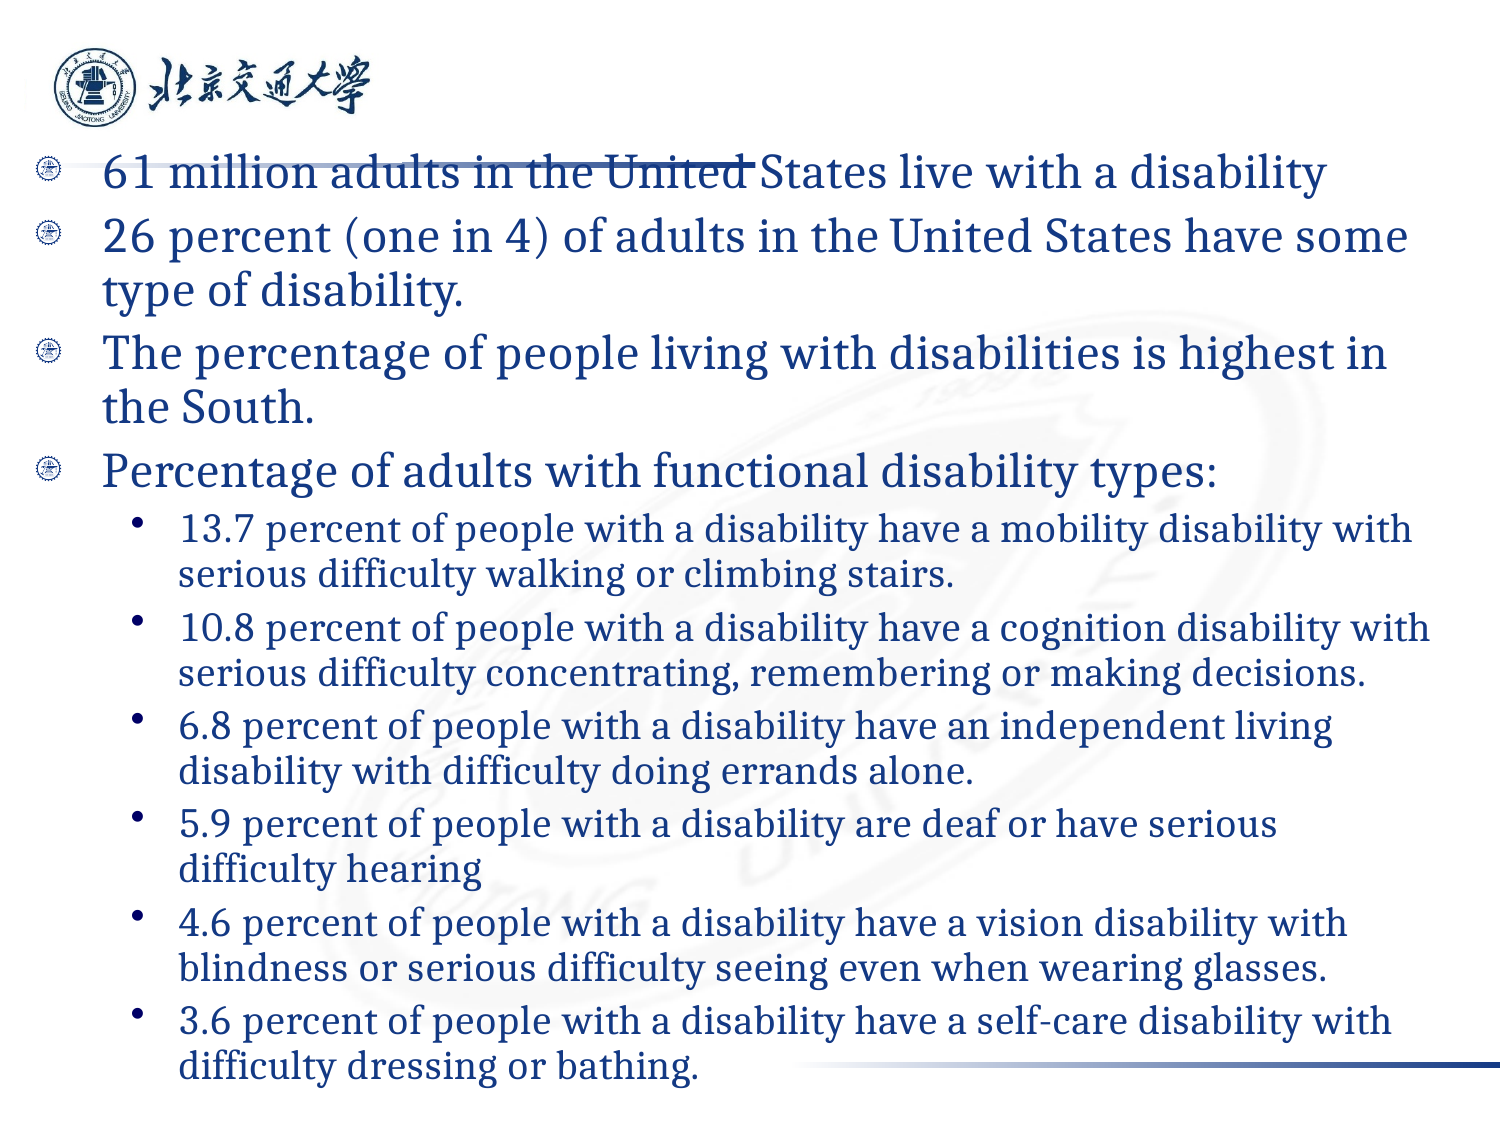

61 million adults in the United States live with a disability
26 percent (one in 4) of adults in the United States have some type of disability.
The percentage of people living with disabilities is highest in the South.
Percentage of adults with functional disability types:
13.7 percent of people with a disability have a mobility disability with serious difficulty walking or climbing stairs.
10.8 percent of people with a disability have a cognition disability with serious difficulty concentrating, remembering or making decisions.
6.8 percent of people with a disability have an independent living disability with difficulty doing errands alone.
5.9 percent of people with a disability are deaf or have serious difficulty hearing
4.6 percent of people with a disability have a vision disability with blindness or serious difficulty seeing even when wearing glasses.
3.6 percent of people with a disability have a self-care disability with difficulty dressing or bathing.